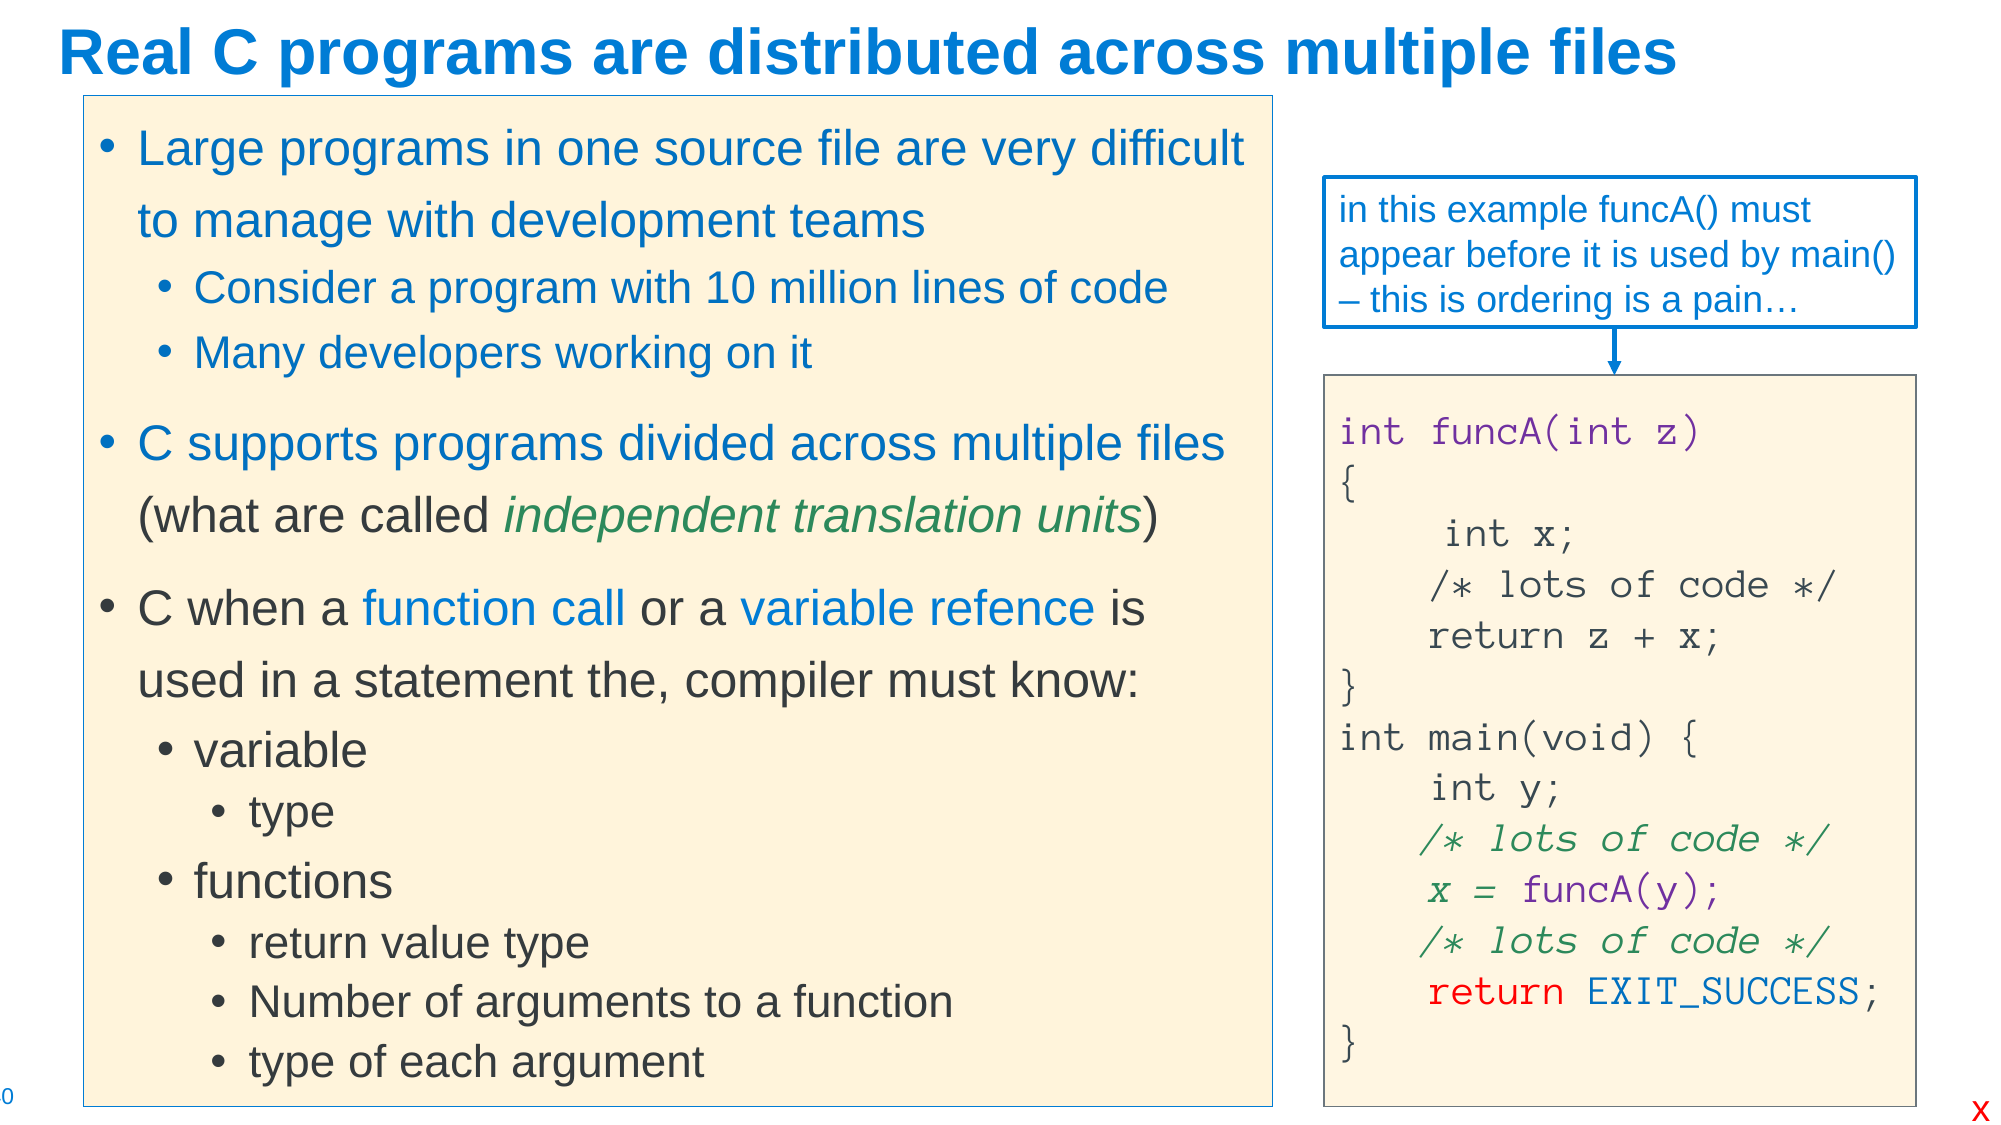

# Real C programs are distributed across multiple files
Large programs in one source file are very difficult to manage with development teams
Consider a program with 10 million lines of code
Many developers working on it
C supports programs divided across multiple files (what are called independent translation units)
C when a function call or a variable refence is used in a statement the, compiler must know:
variable
type
functions
return value type
Number of arguments to a function
type of each argument
in this example funcA() must appear before it is used by main() – this is ordering is a pain…
int funcA(int z)
{
	   int x;
    /* lots of code */
    return z + x;
}
int main(void) {
    int y;
	  /* lots of code */
    x = funcA(y);
	  /* lots of code */
    return EXIT_SUCCESS;
}
x